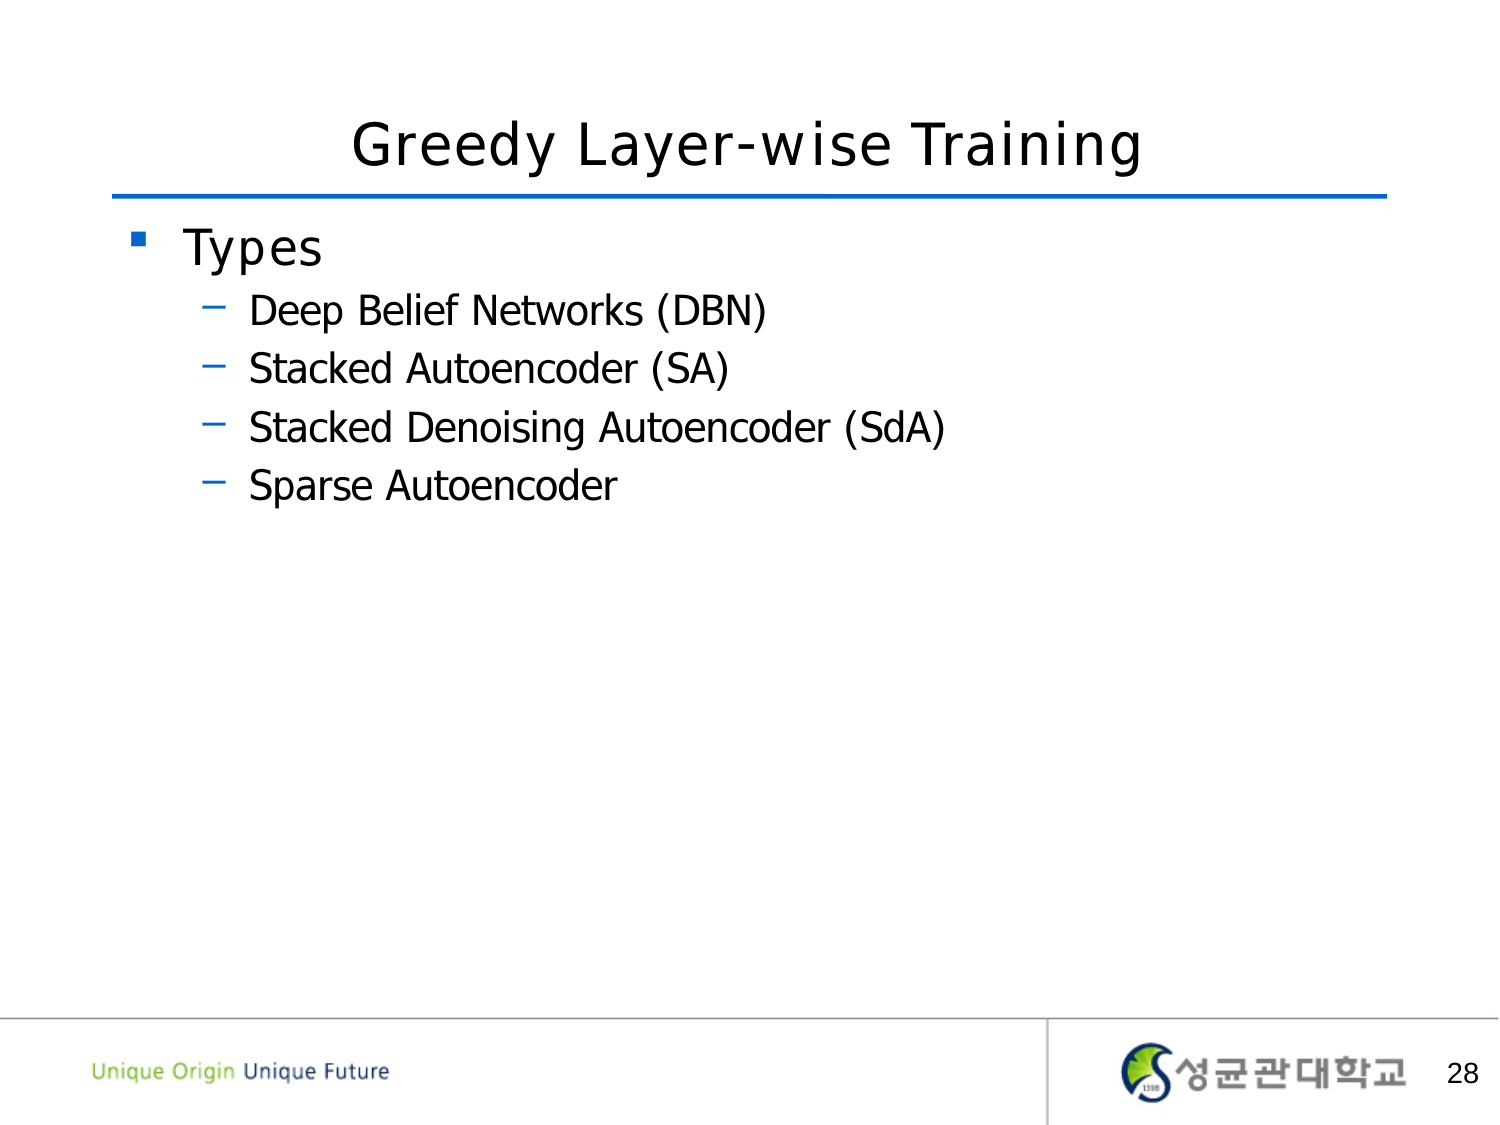

# Greedy Layer-wise Training
Types
Deep Belief Networks (DBN)
Stacked Autoencoder (SA)
Stacked Denoising Autoencoder (SdA)
Sparse Autoencoder
28